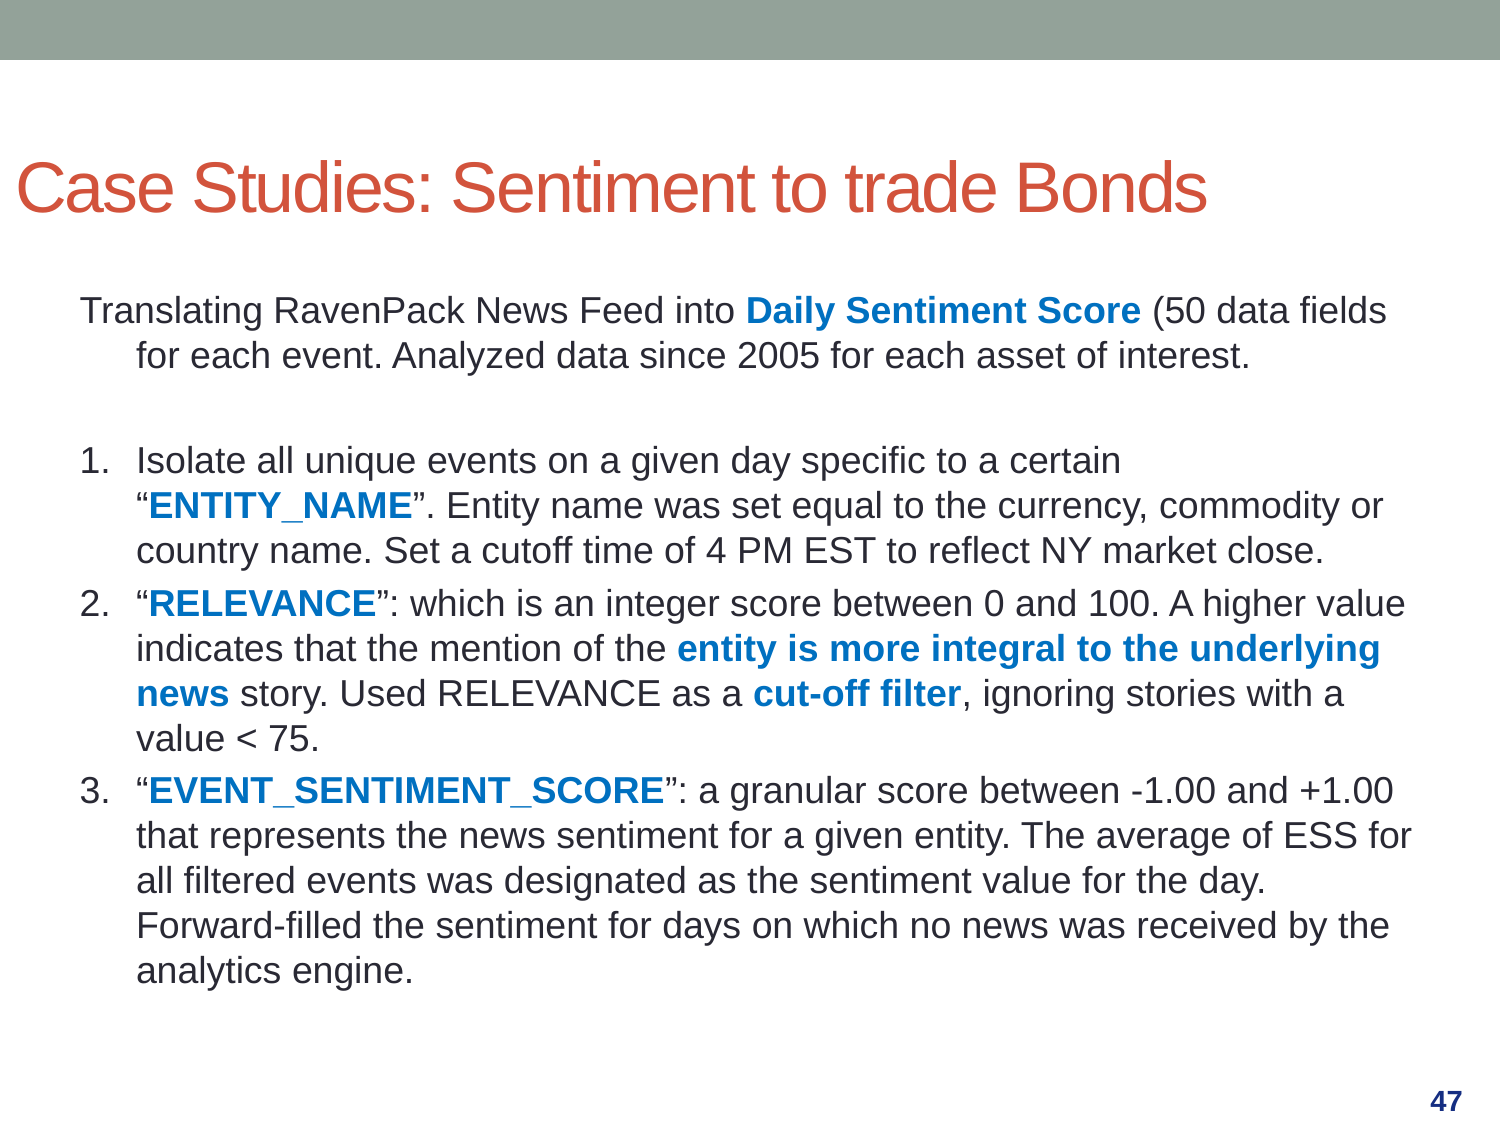

Case Studies: Sentiment to trade Bonds
Translating RavenPack News Feed into Daily Sentiment Score (50 data fields for each event. Analyzed data since 2005 for each asset of interest.

Isolate all unique events on a given day specific to a certain “ENTITY_NAME”. Entity name was set equal to the currency, commodity or country name. Set a cutoff time of 4 PM EST to reflect NY market close.
“RELEVANCE”: which is an integer score between 0 and 100. A higher value indicates that the mention of the entity is more integral to the underlying news story. Used RELEVANCE as a cut-off filter, ignoring stories with a value < 75.
“EVENT_SENTIMENT_SCORE”: a granular score between -1.00 and +1.00 that represents the news sentiment for a given entity. The average of ESS for all filtered events was designated as the sentiment value for the day. Forward-filled the sentiment for days on which no news was received by the analytics engine.
47